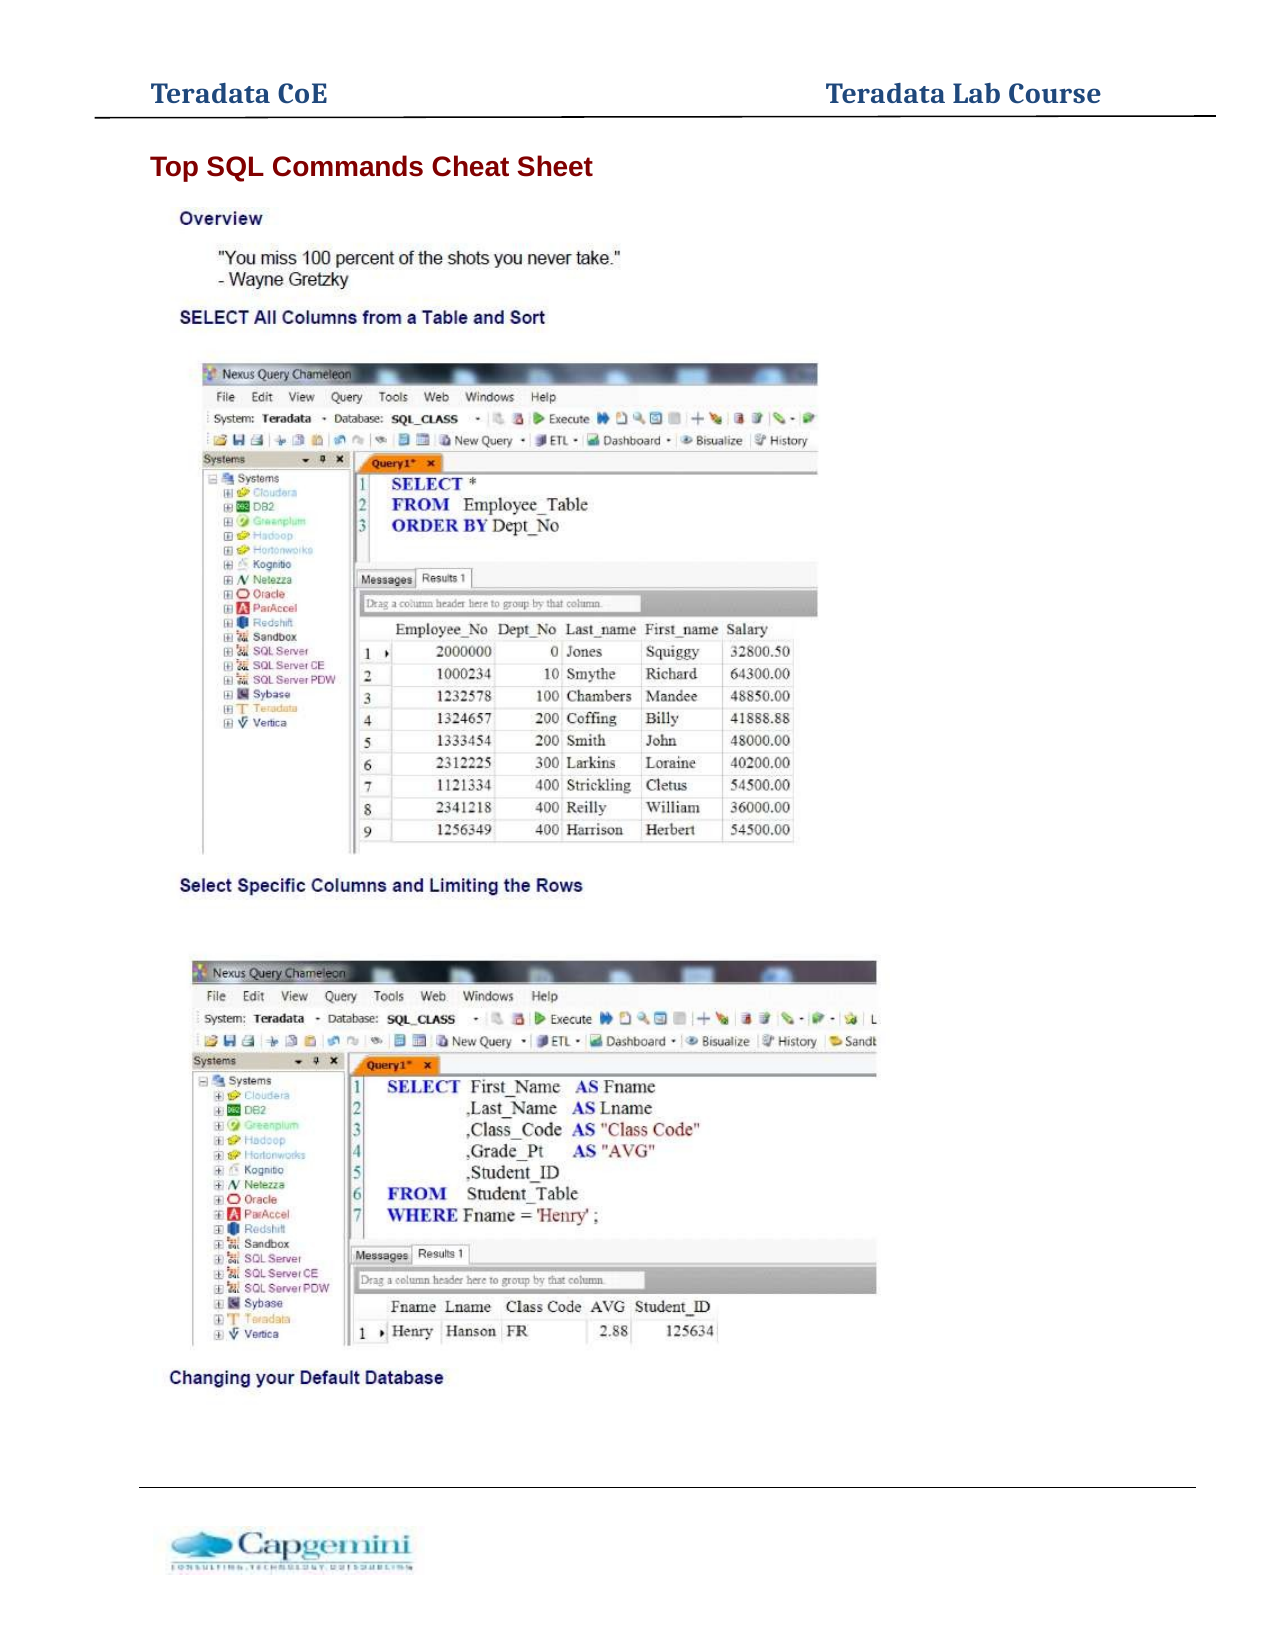

Teradata CoE
Teradata Lab Course

Top SQL Commands Cheat Sheet